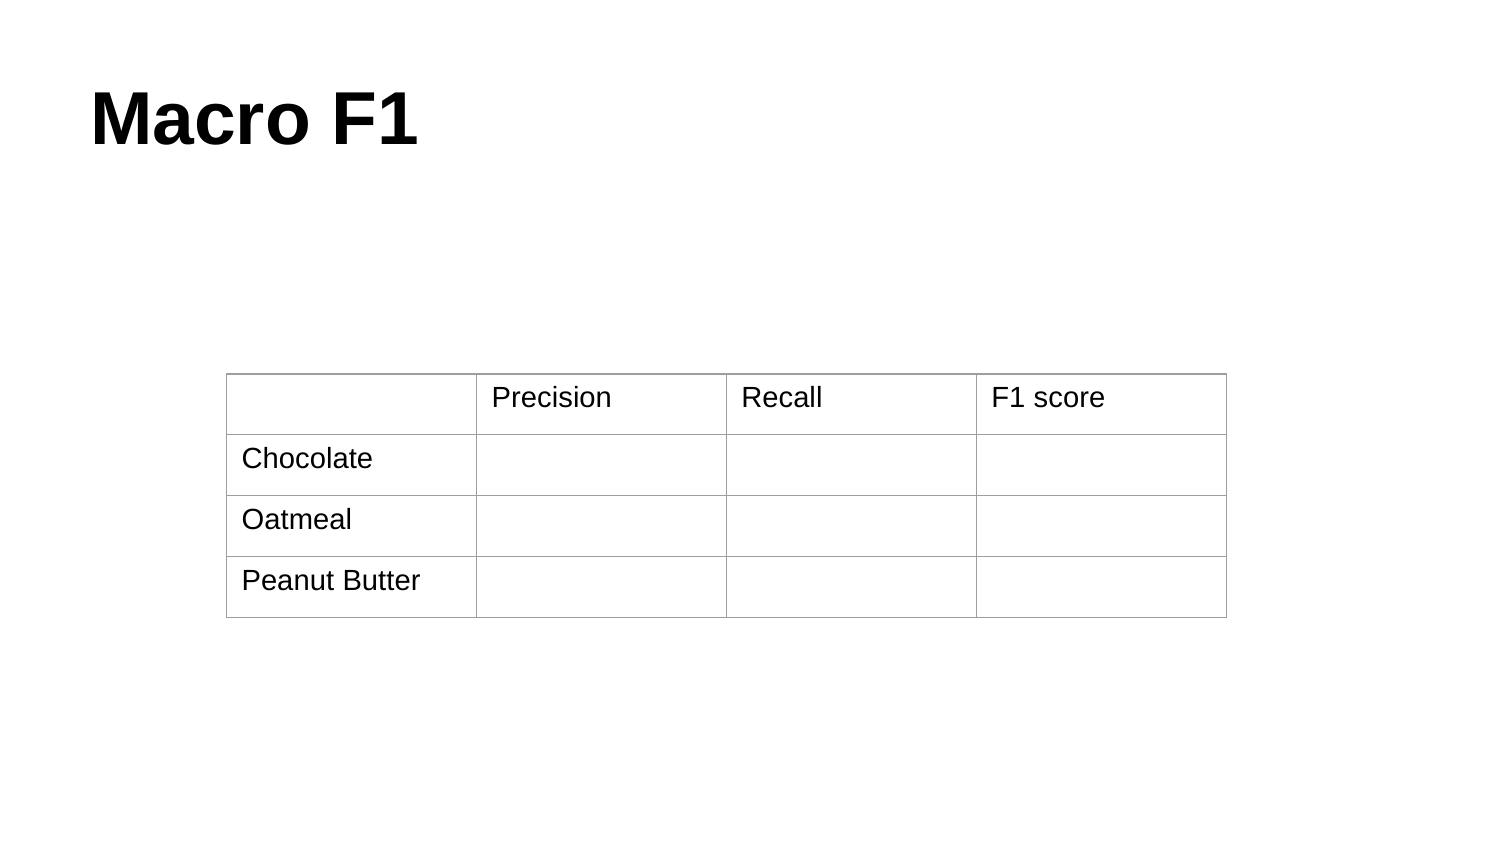

# Macro F1

|  | Precision | Recall | F1 score |
| --- | --- | --- | --- |
| Chocolate |  |  |  |
| Oatmeal |  |  |  |
| Peanut Butter |  |  |  |